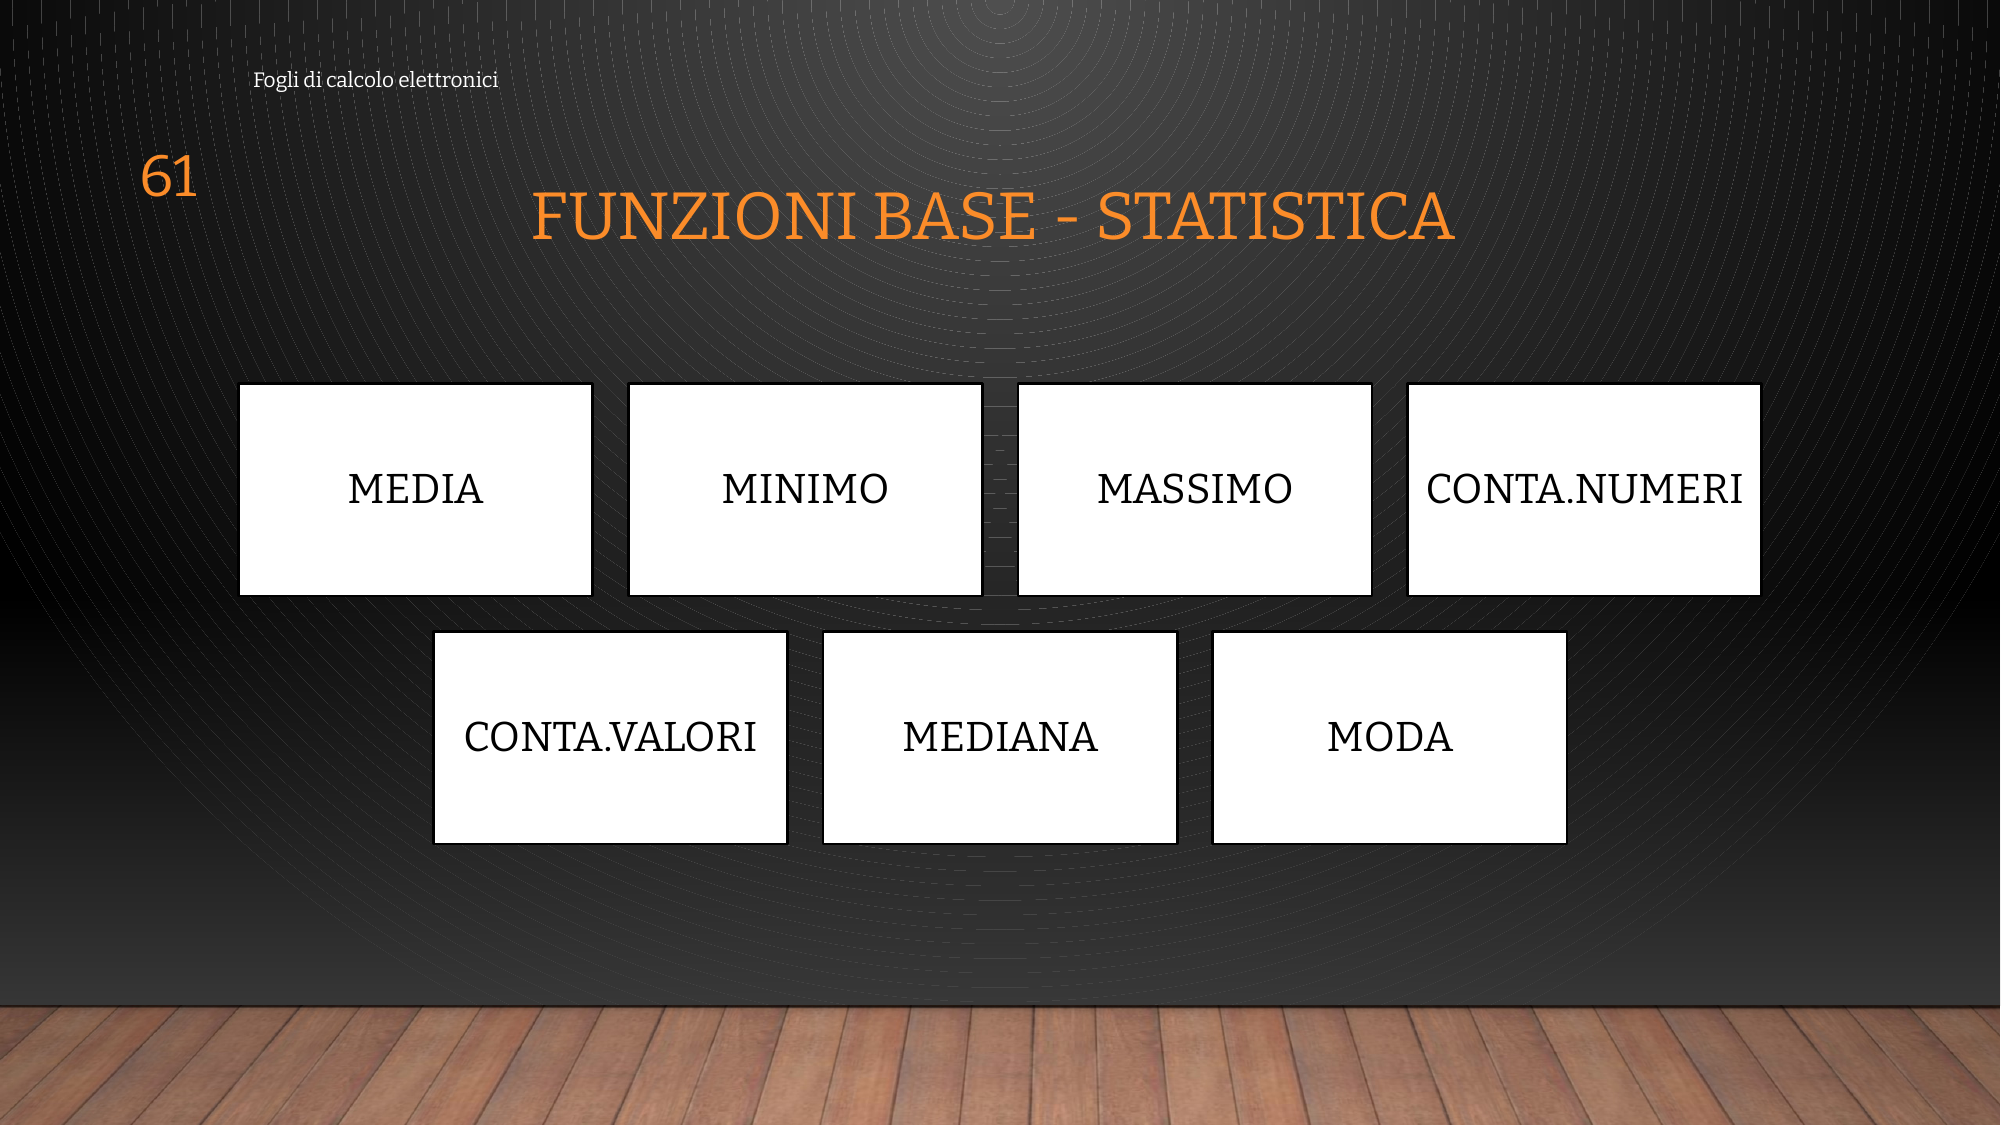

Fogli di calcolo elettronici
61
# FUNZIONI BASE - STATISTICA
MEDIA
MINIMO
MASSIMO
CONTA.NUMERI
CONTA.VALORI
MEDIANA
MODA